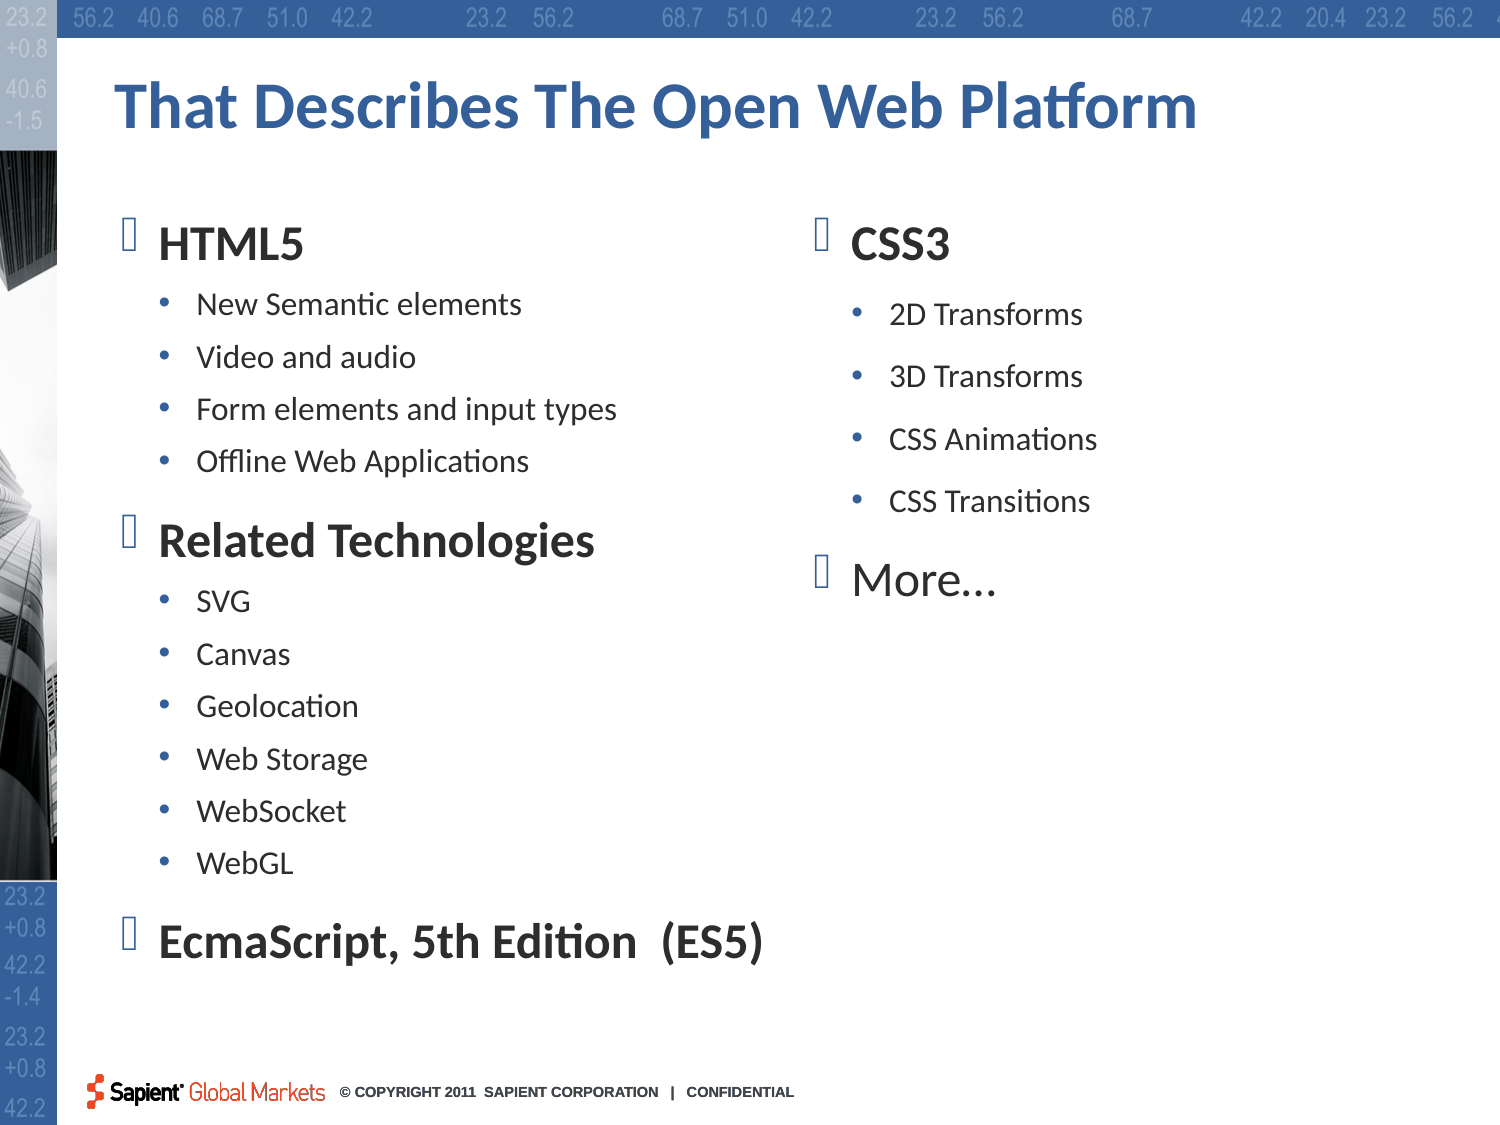

That Describes The Open Web Platform
HTML5
New Semantic elements
Video and audio
Form elements and input types
Offline Web Applications
Related Technologies
SVG
Canvas
Geolocation
Web Storage
WebSocket
WebGL
EcmaScript, 5th Edition  (ES5)
CSS3
2D Transforms
3D Transforms
CSS Animations
CSS Transitions
More…